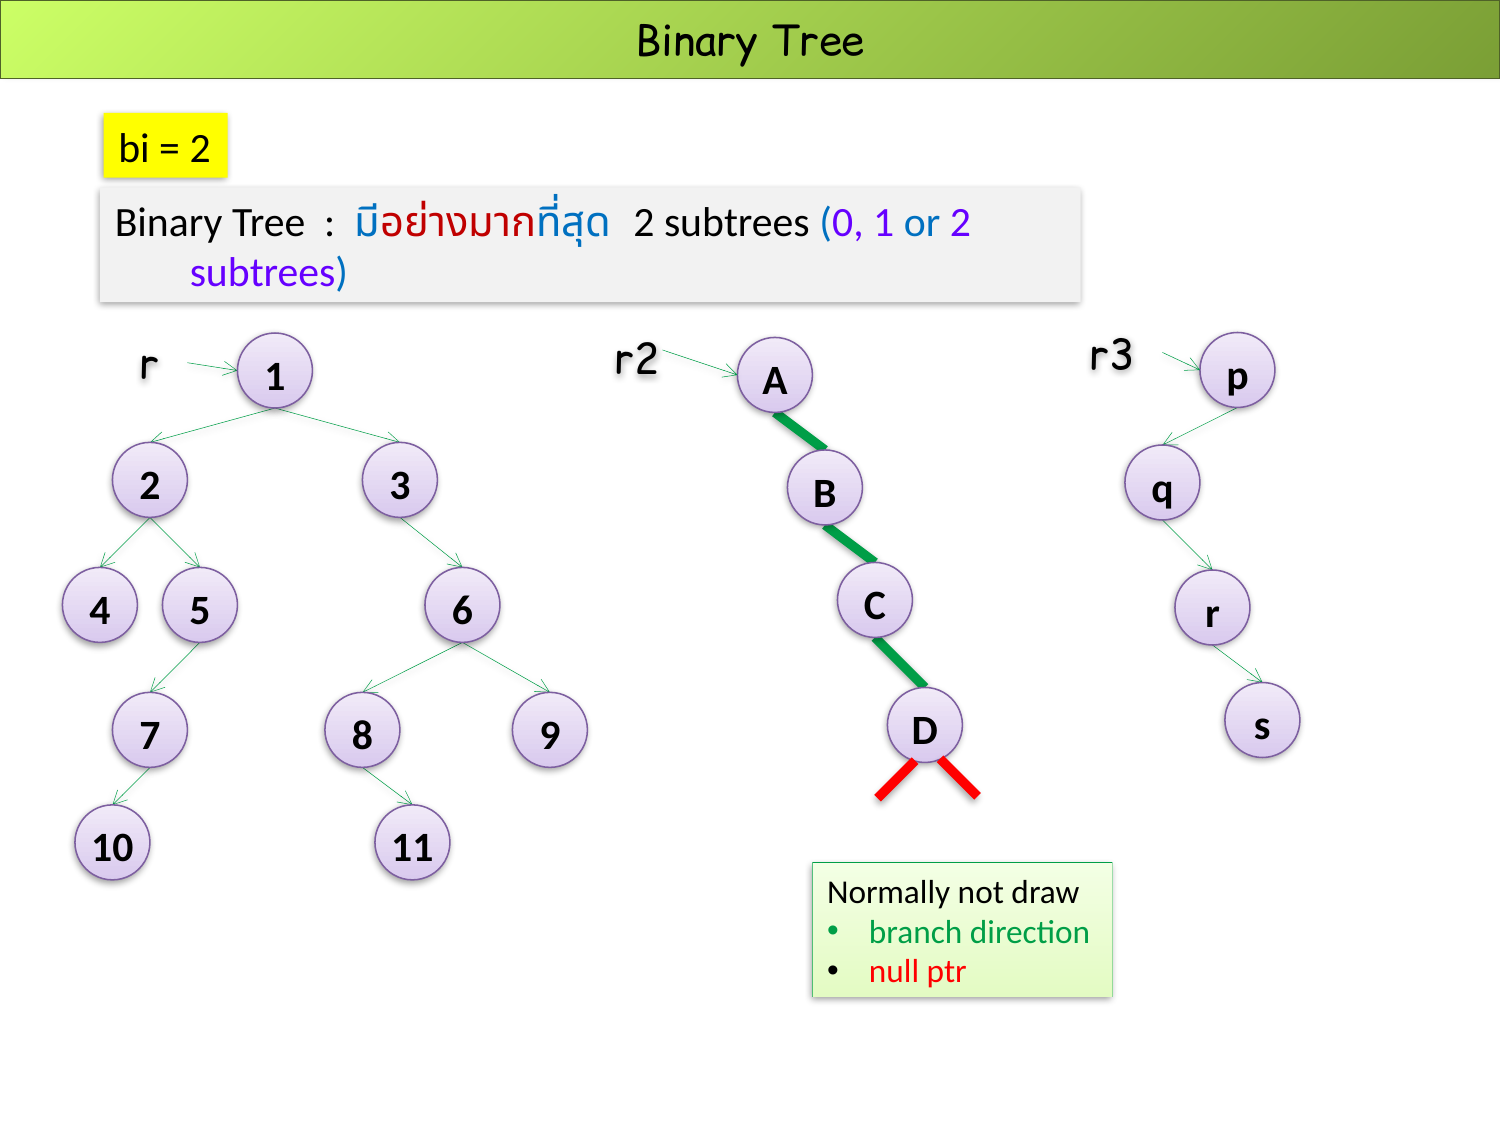

# Binary Tree
bi = 2
Binary Tree  :  มีอย่างมากที่สุด  2 subtrees (0, 1 or 2 subtrees)
r3
p
q
r
s
r2
A
B
C
D
r
1
2
3
4
5
6
7
8
9
10
11
Normally not draw
    branch direction
    null ptr